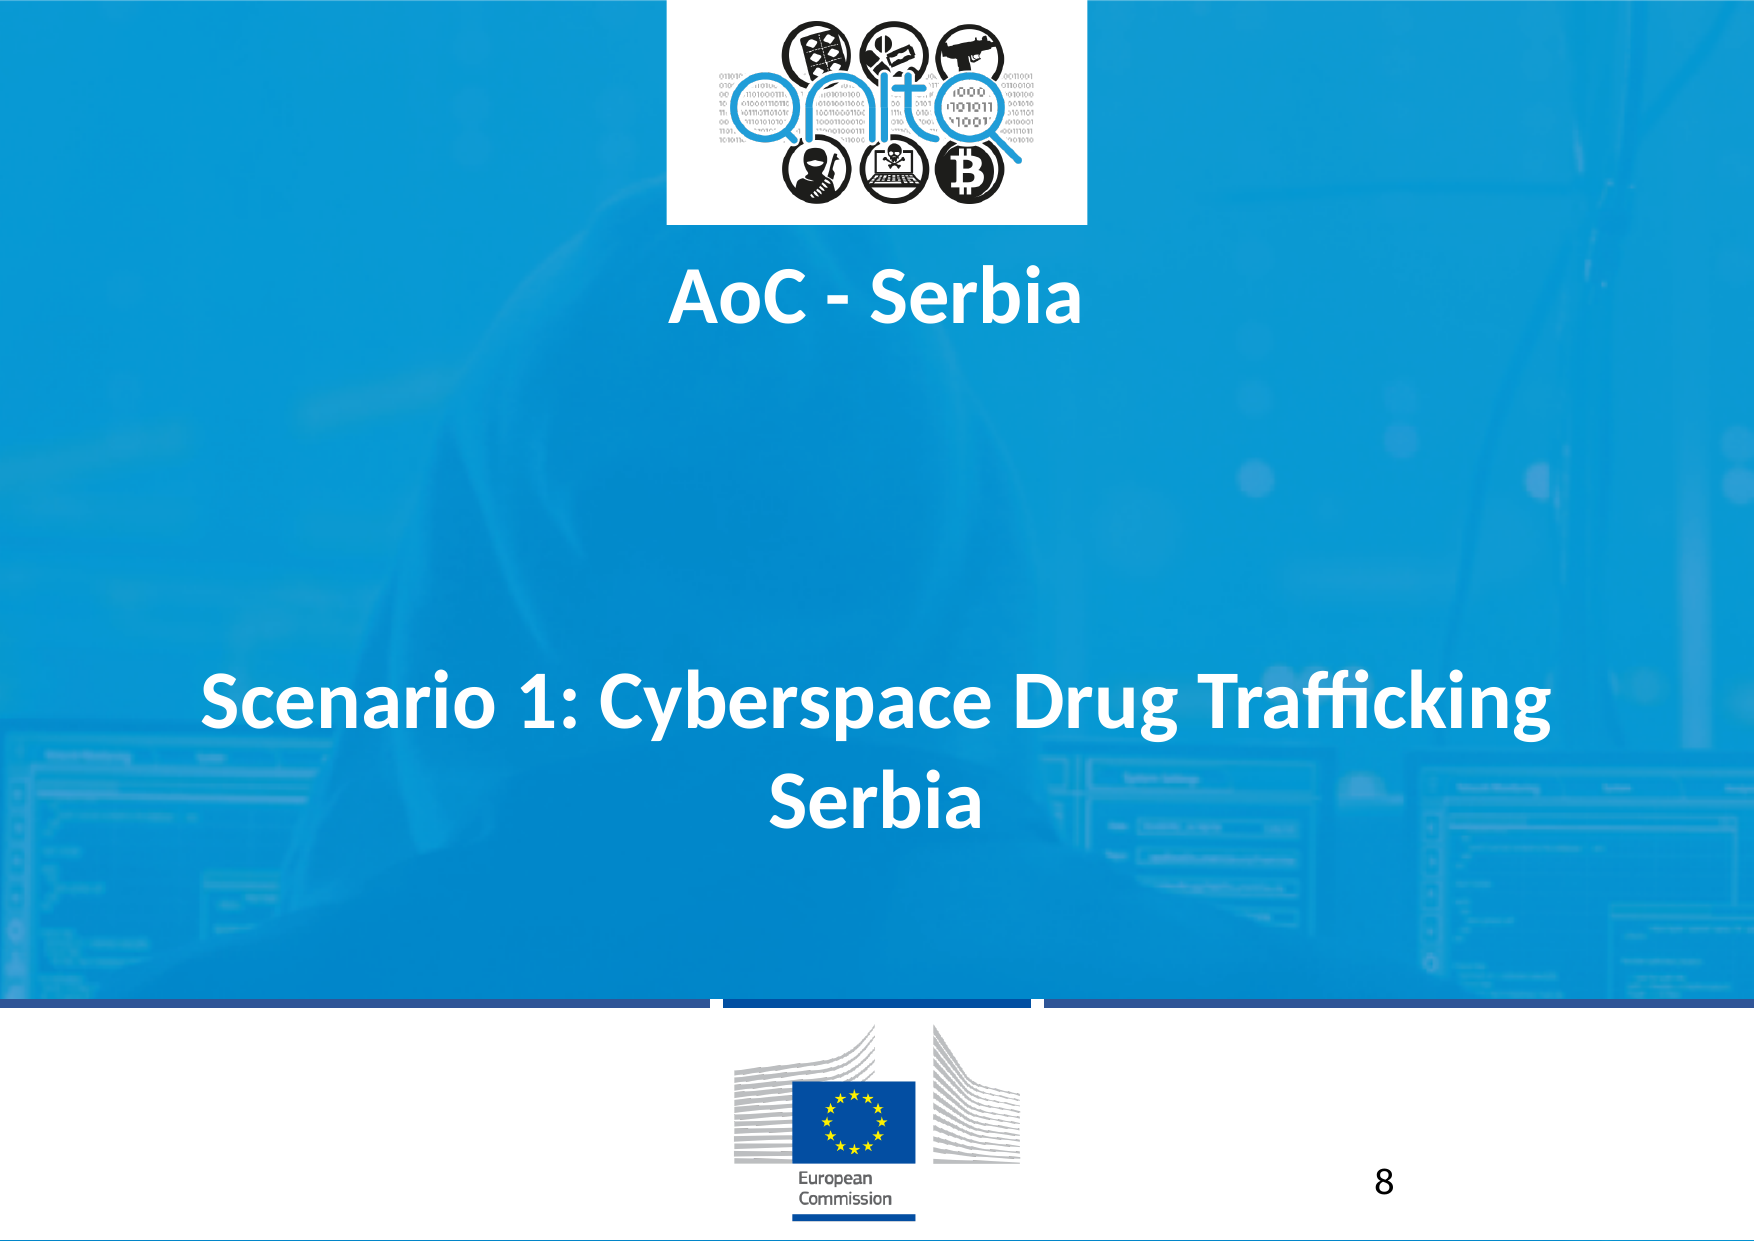

AoC - Serbia
# Scenario 1: Cyberspace Drug Trafficking Serbia
8